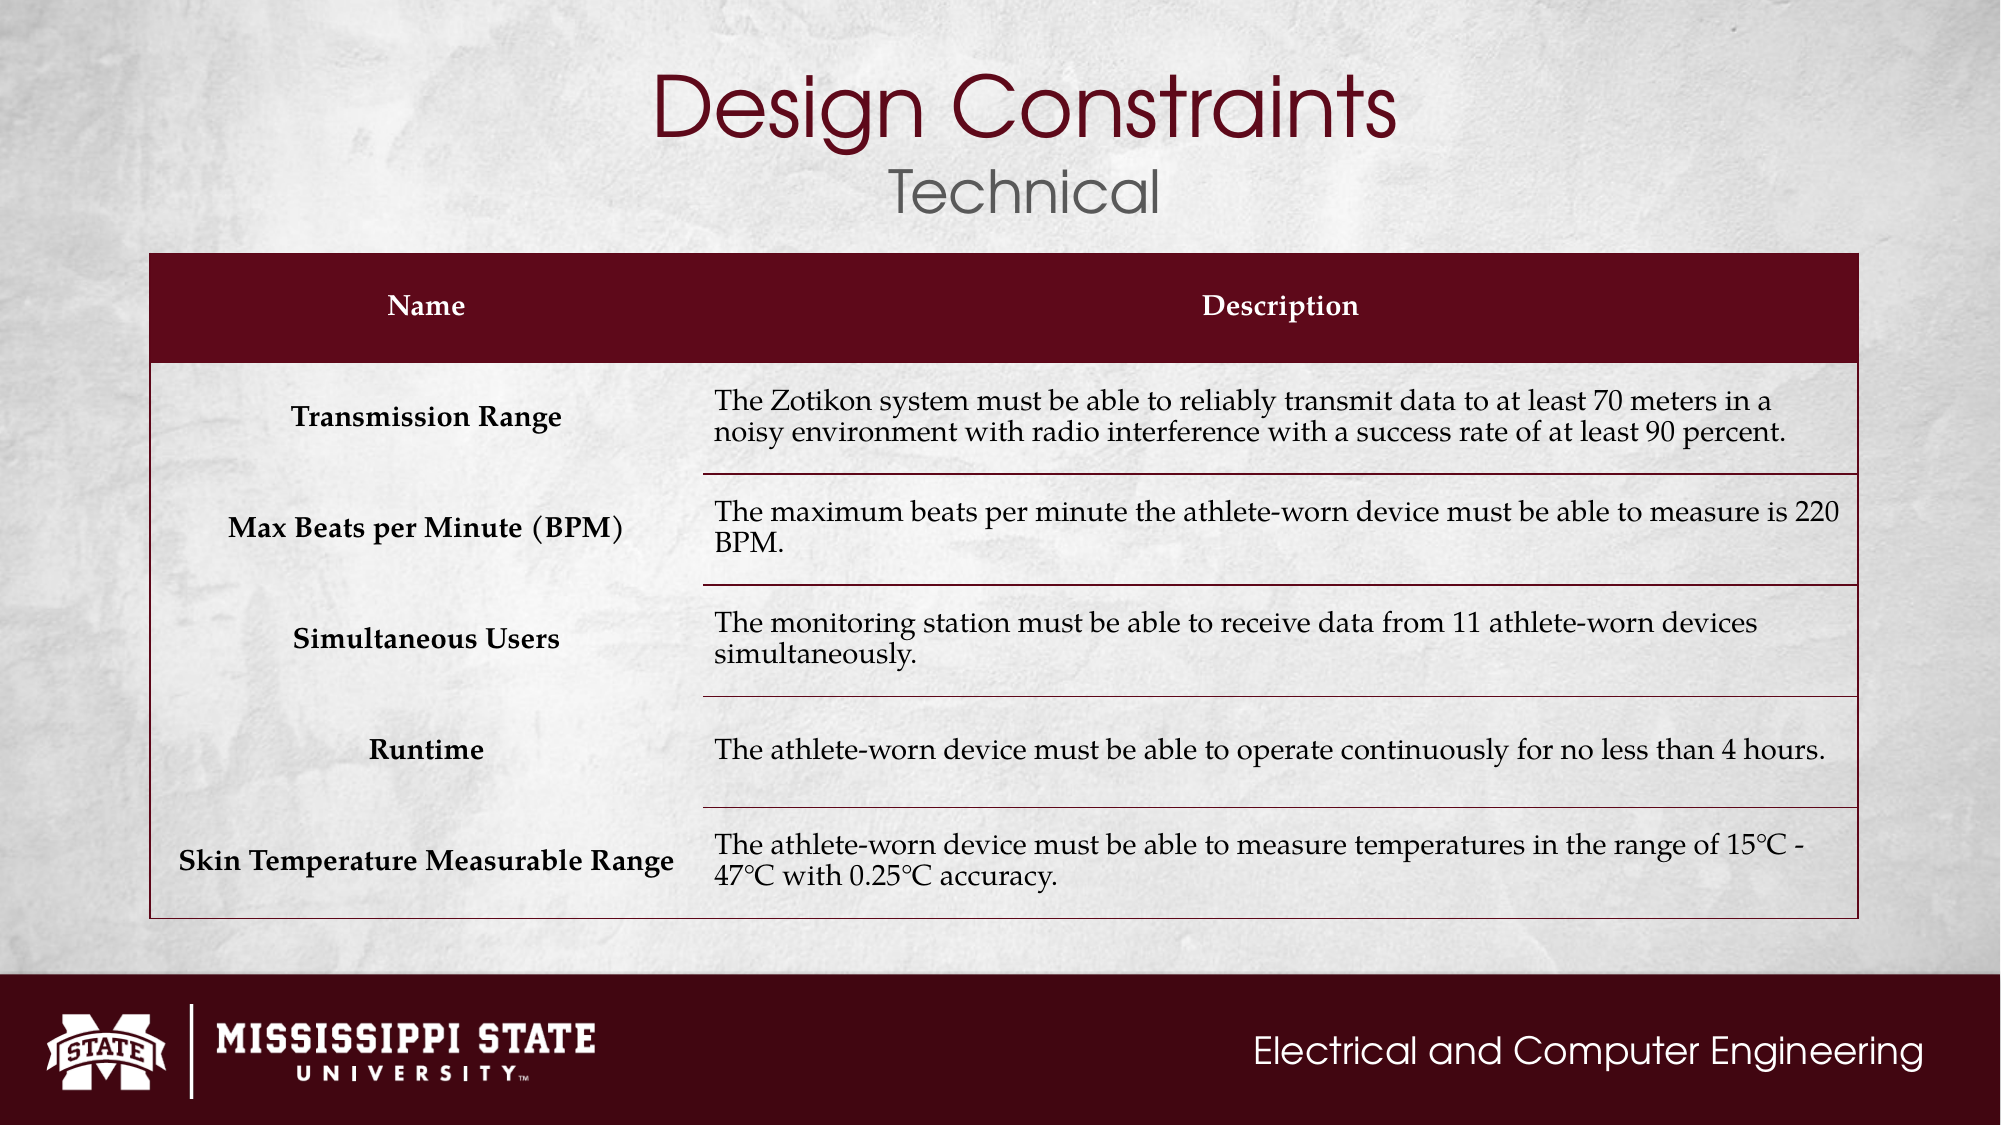

# Design Constraints Technical
| Name | Description |
| --- | --- |
| Transmission Range | The Zotikon system must be able to reliably transmit data to at least 70 meters in a noisy environment with radio interference with a success rate of at least 90 percent. |
| Max Beats per Minute (BPM) | The maximum beats per minute the athlete-worn device must be able to measure is 220 BPM. |
| Simultaneous Users | The monitoring station must be able to receive data from 11 athlete-worn devices simultaneously. |
| Runtime | The athlete-worn device must be able to operate continuously for no less than 4 hours. |
| Skin Temperature Measurable Range | The athlete-worn device must be able to measure temperatures in the range of 15℃ - 47℃ with 0.25℃ accuracy. |